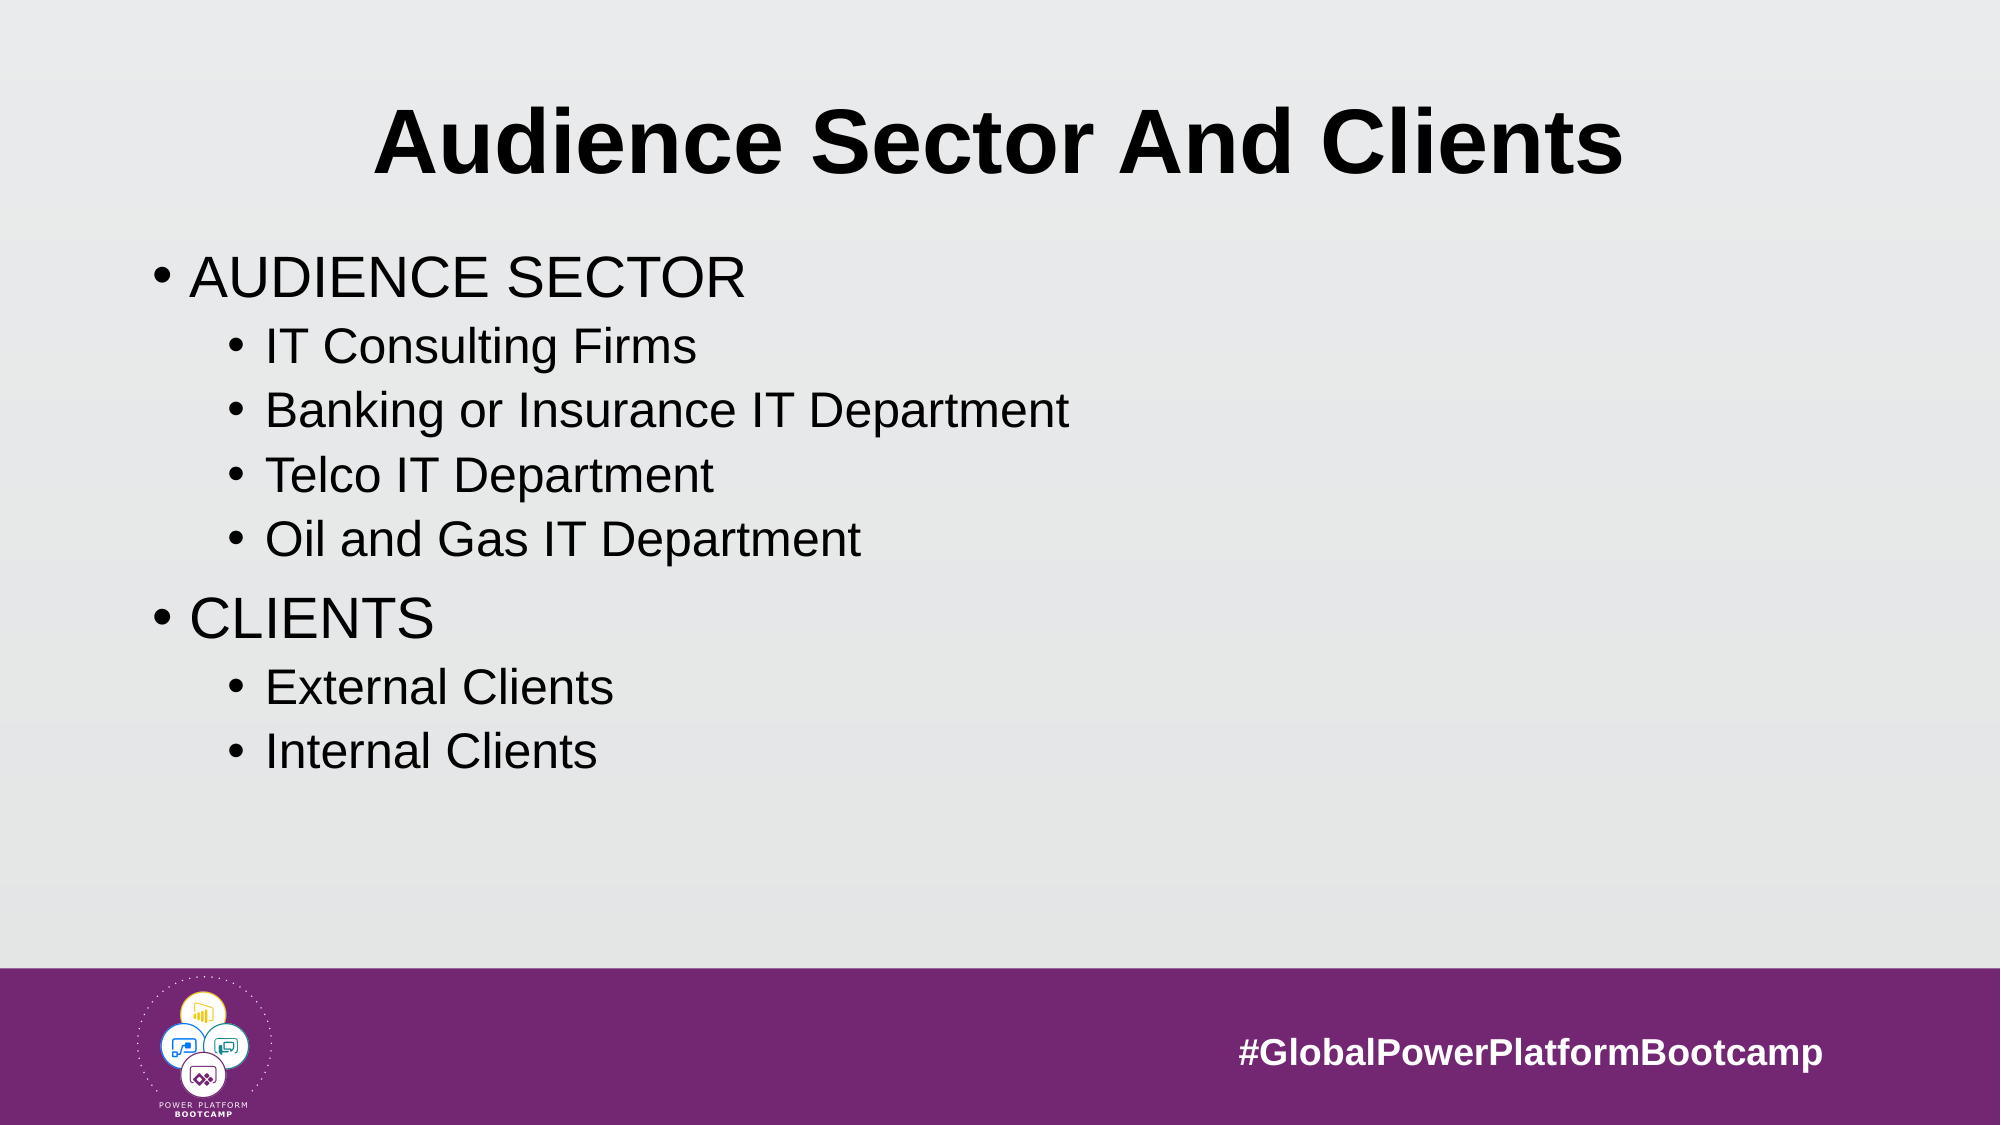

# Audience Sector And Clients
AUDIENCE SECTOR
IT Consulting Firms
Banking or Insurance IT Department
Telco IT Department
Oil and Gas IT Department
CLIENTS
External Clients
Internal Clients